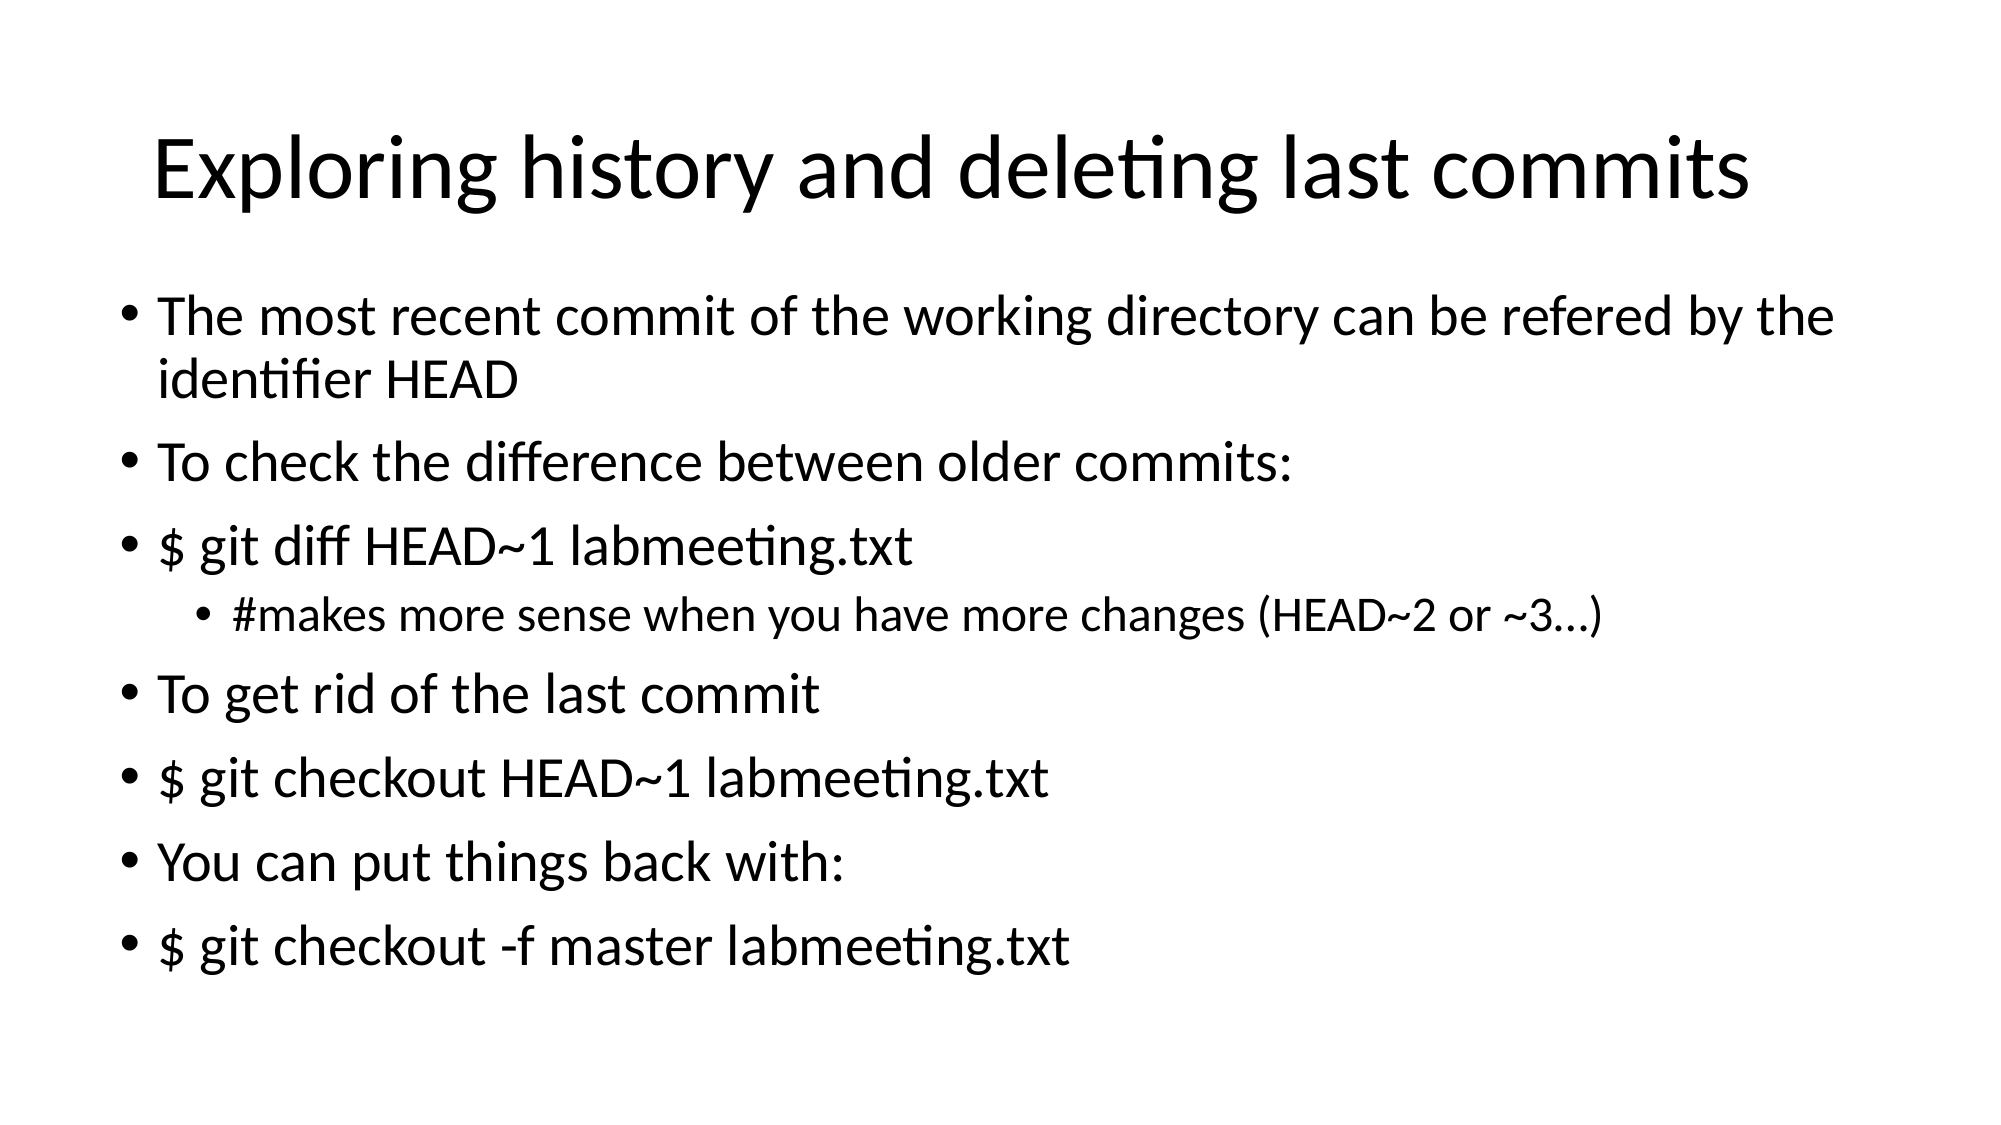

# Exploring history and deleting last commits
The most recent commit of the working directory can be refered by the identifier HEAD
To check the difference between older commits:
$ git diff HEAD~1 labmeeting.txt
#makes more sense when you have more changes (HEAD~2 or ~3…)
To get rid of the last commit
$ git checkout HEAD~1 labmeeting.txt
You can put things back with:
$ git checkout -f master labmeeting.txt